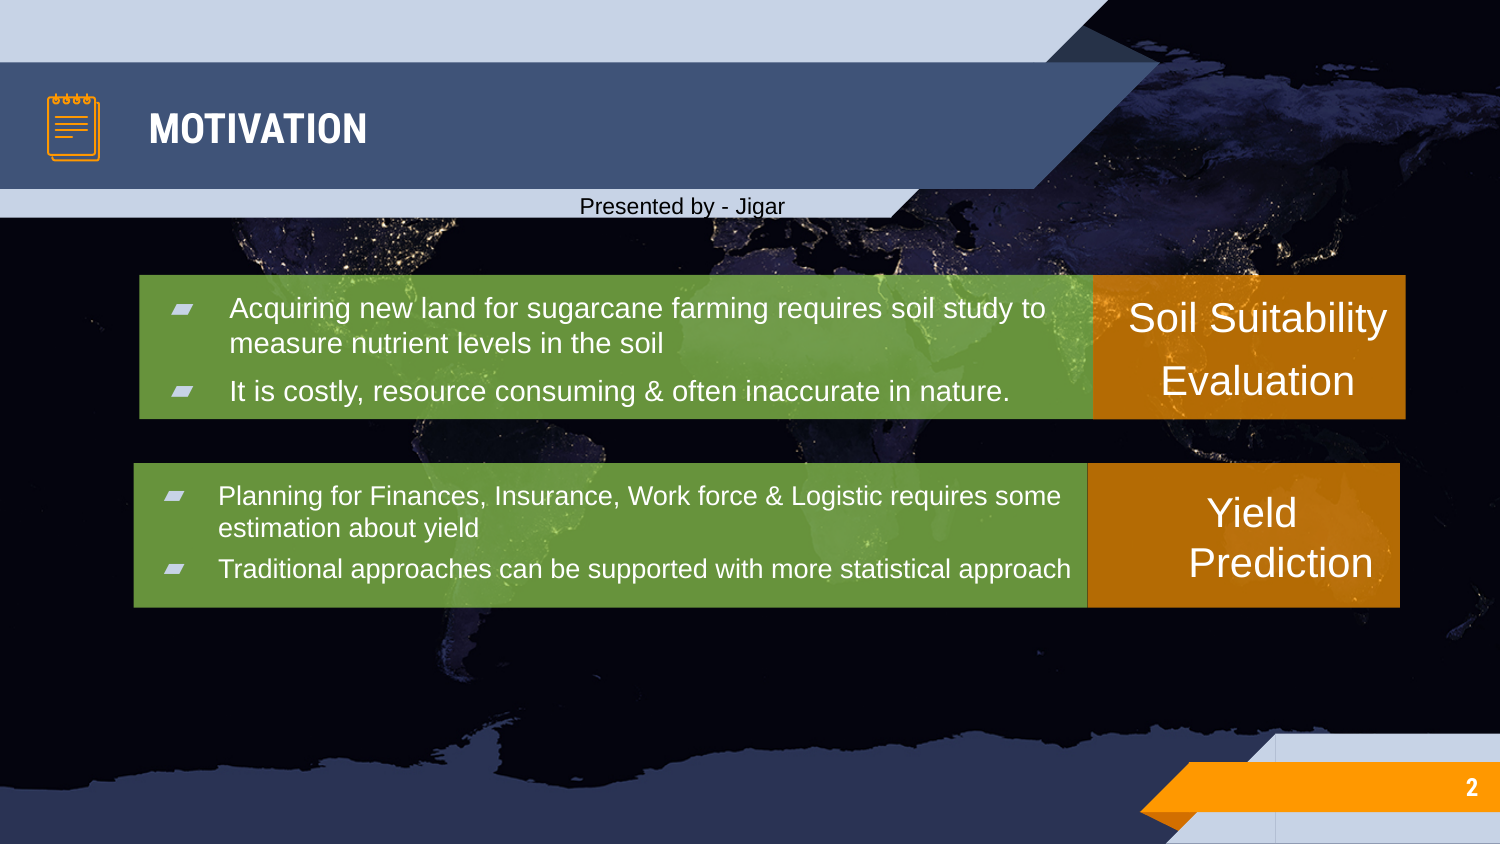

# MOTIVATION

Presented by - Jigar
Acquiring new land for sugarcane farming requires soil study to measure nutrient levels in the soil
It is costly, resource consuming & often inaccurate in nature.
Soil Suitability
Evaluation
Planning for Finances, Insurance, Work force & Logistic requires some estimation about yield
Traditional approaches can be supported with more statistical approach
Yield Prediction
2